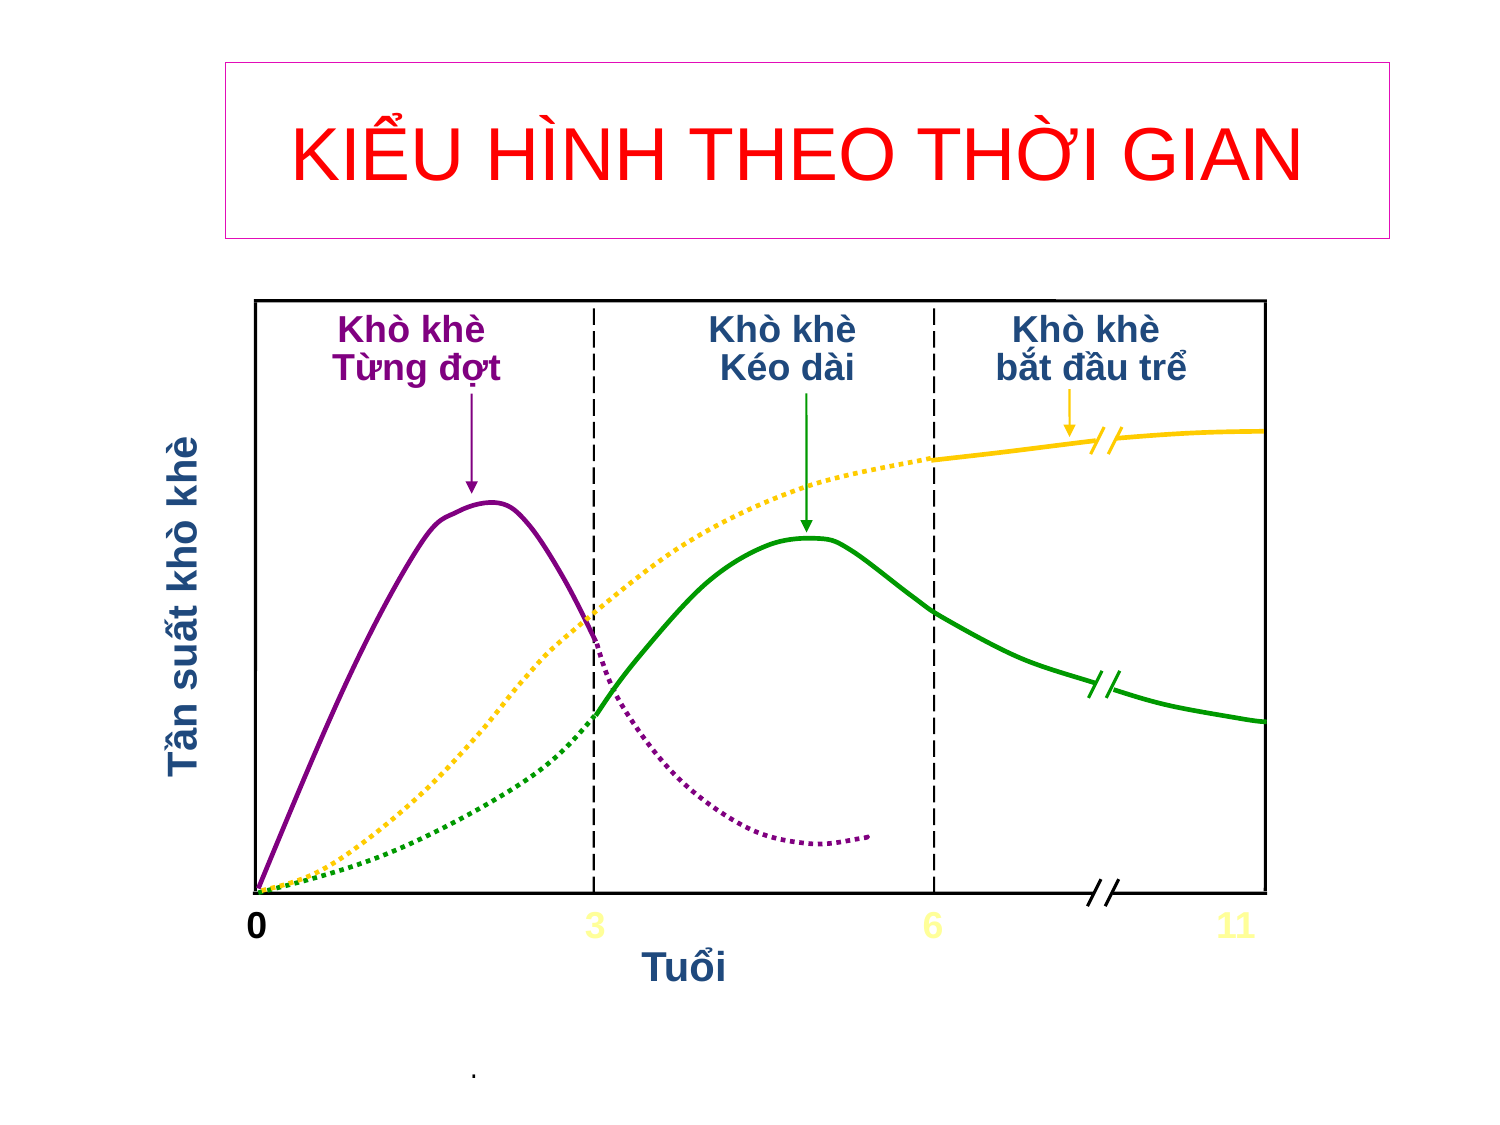

KIỂU HÌNH THEO THỜI GIAN

Khò khè
Từng đợt
Khò khè
Kéo dài
Khò khè
 bắt đầu trể

Tần suất khò khè

0
3
6
11
Tuổi
.